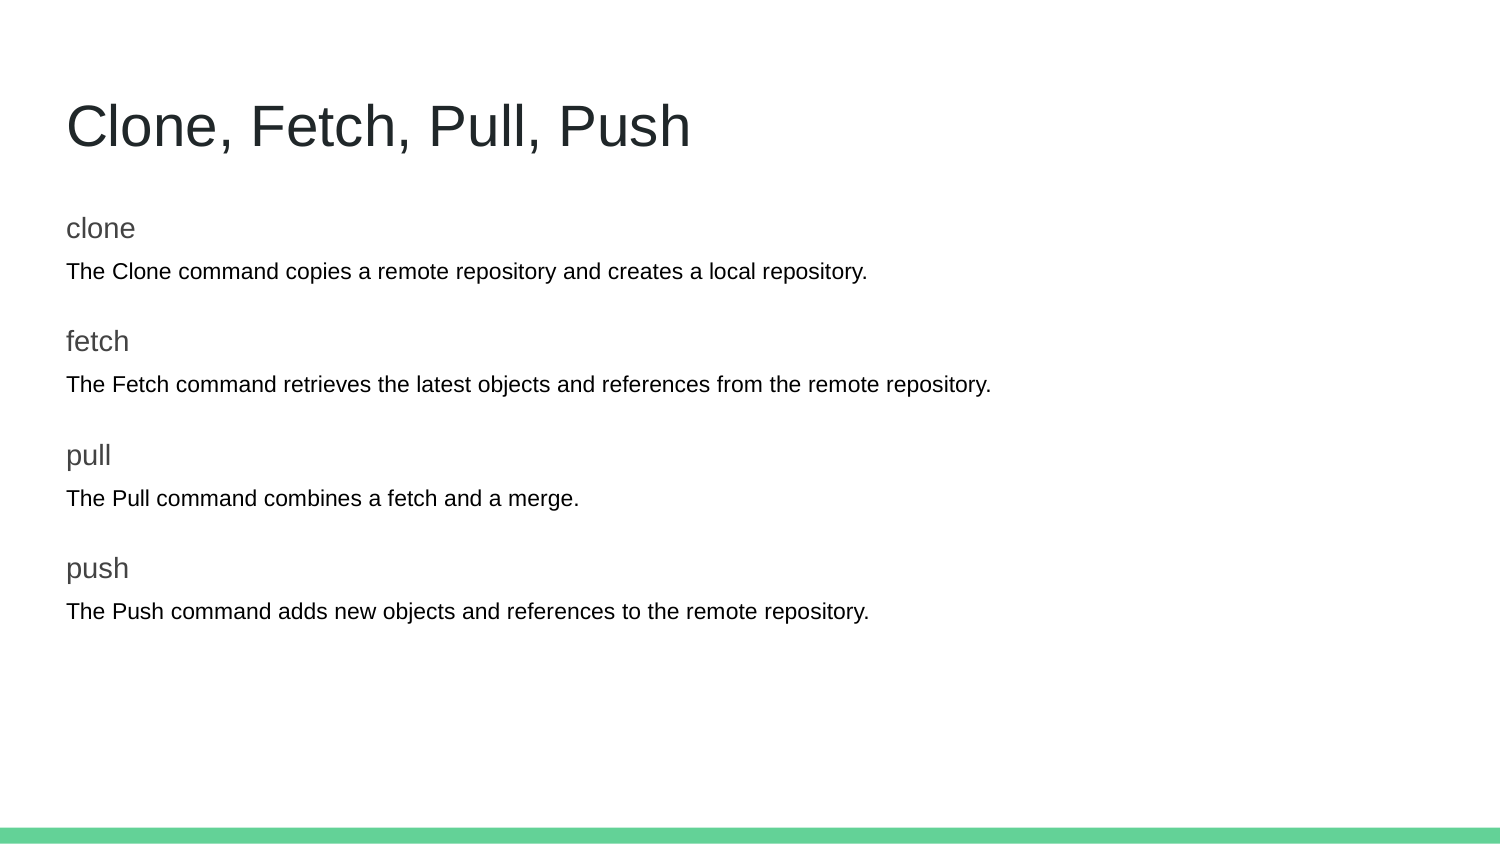

# Clone, Fetch, Pull, Push
clone
The Clone command copies a remote repository and creates a local repository.
fetch
The Fetch command retrieves the latest objects and references from the remote repository.
pull
The Pull command combines a fetch and a merge.
push
The Push command adds new objects and references to the remote repository.